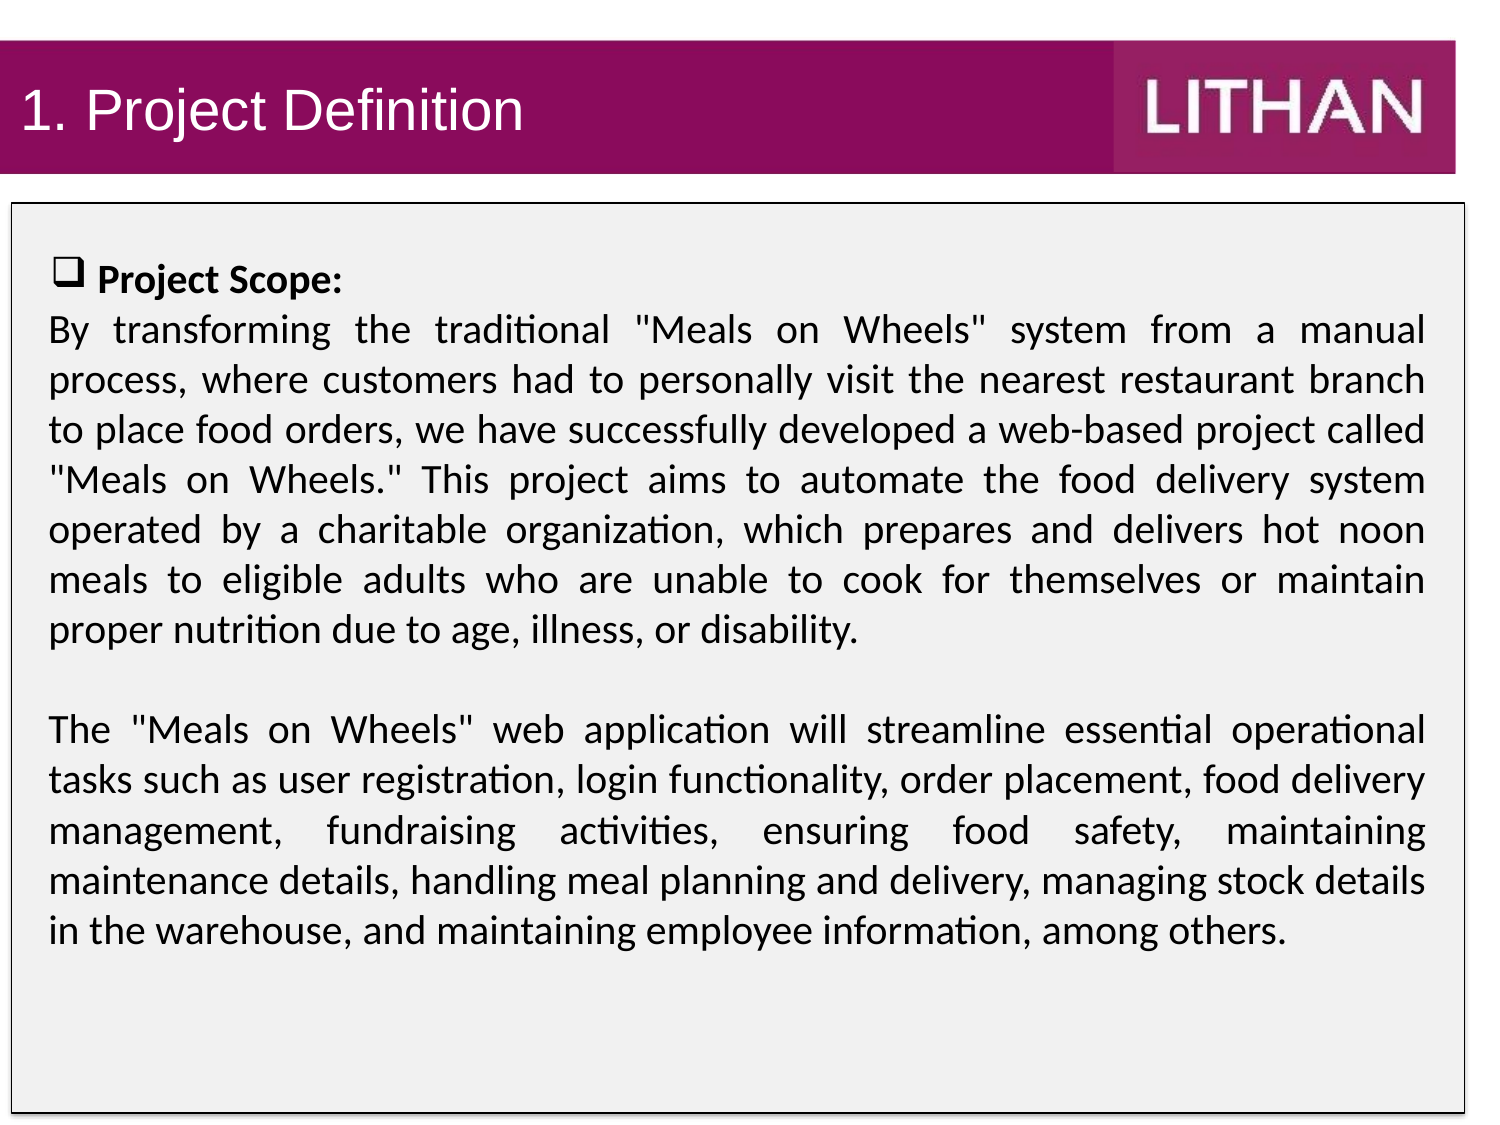

# 1. Project Definition

Project Scope:
By transforming the traditional "Meals on Wheels" system from a manual process, where customers had to personally visit the nearest restaurant branch to place food orders, we have successfully developed a web-based project called "Meals on Wheels." This project aims to automate the food delivery system operated by a charitable organization, which prepares and delivers hot noon meals to eligible adults who are unable to cook for themselves or maintain proper nutrition due to age, illness, or disability.

The "Meals on Wheels" web application will streamline essential operational tasks such as user registration, login functionality, order placement, food delivery management, fundraising activities, ensuring food safety, maintaining maintenance details, handling meal planning and delivery, managing stock details in the warehouse, and maintaining employee information, among others.